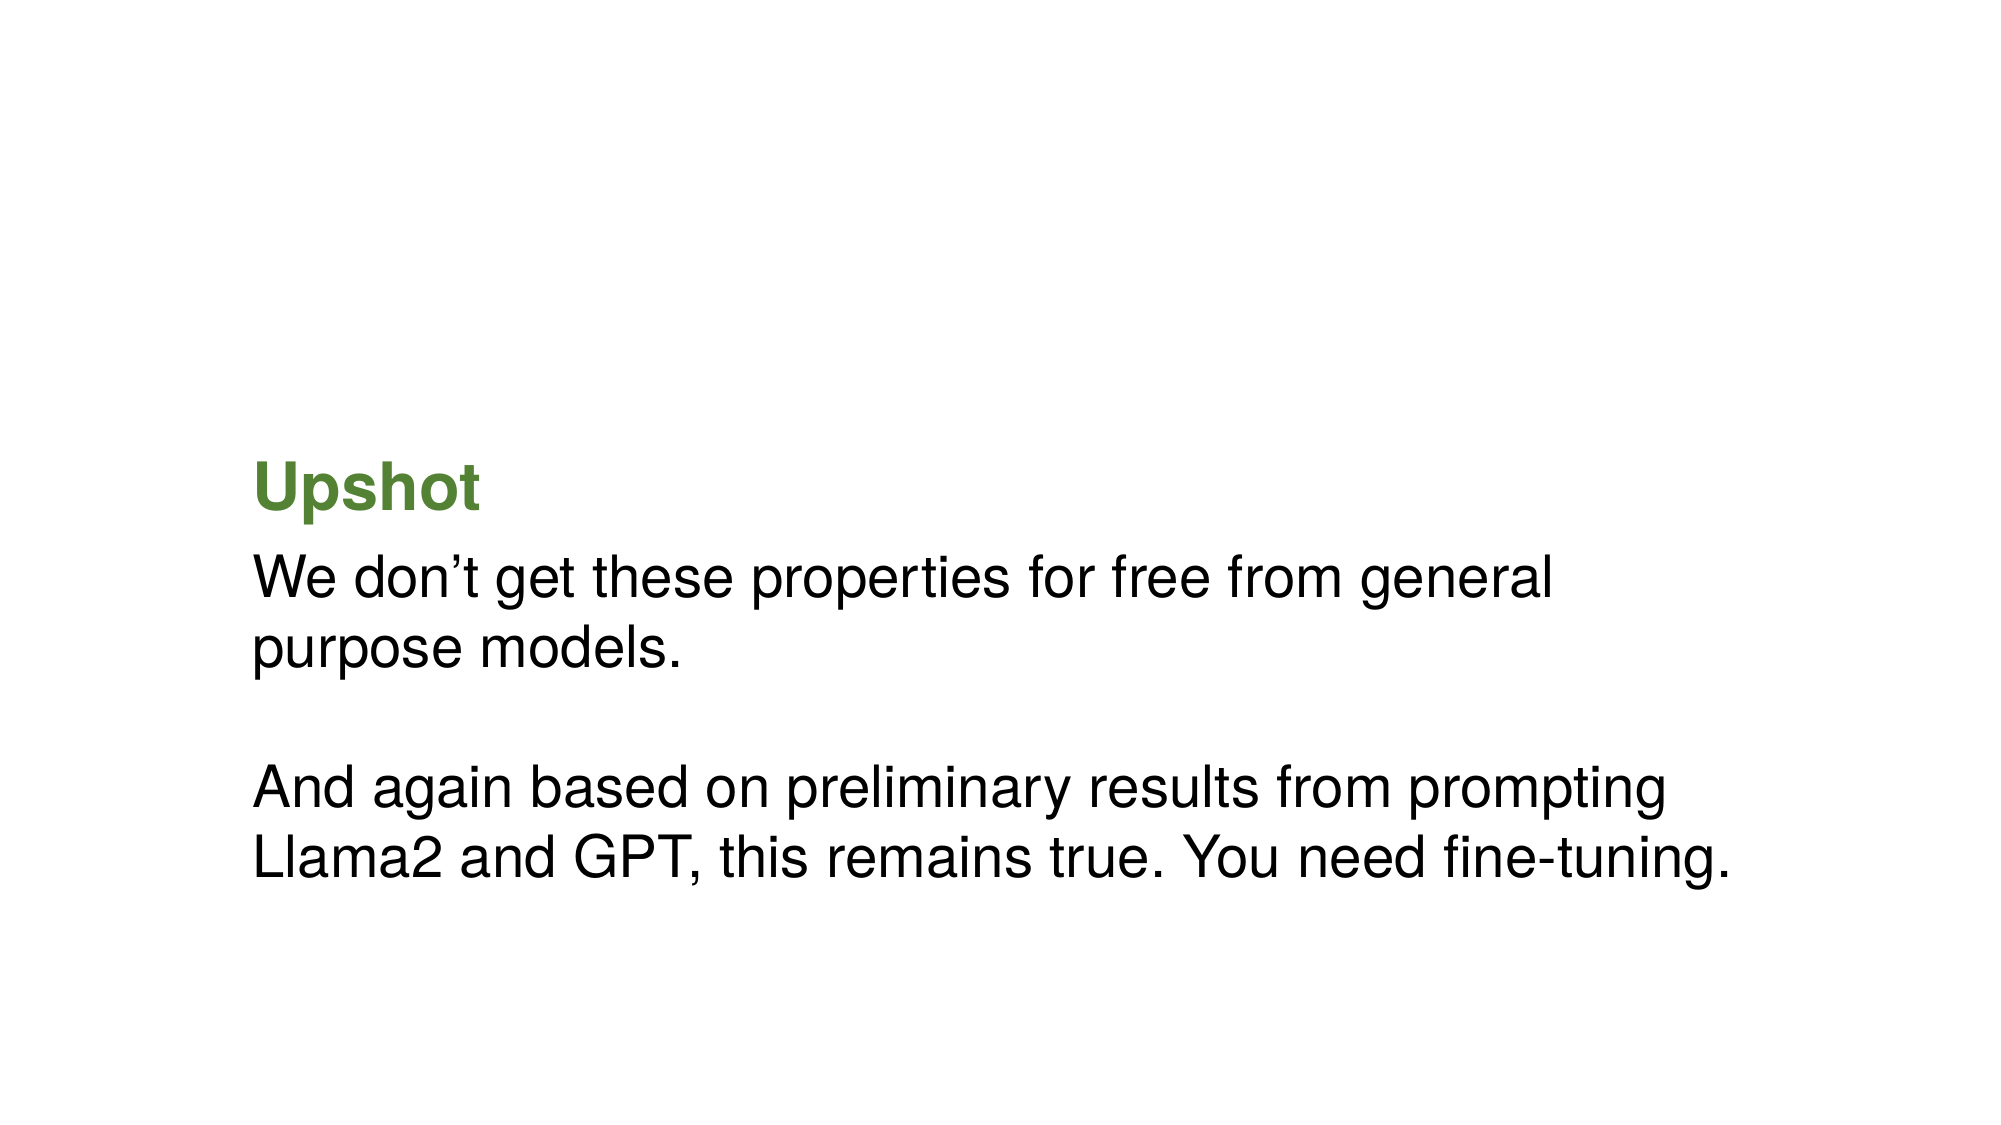

Upshot
We don’t get these properties for free from general purpose models.

And again based on preliminary results from prompting Llama2 and GPT, this remains true. You need fine-tuning.